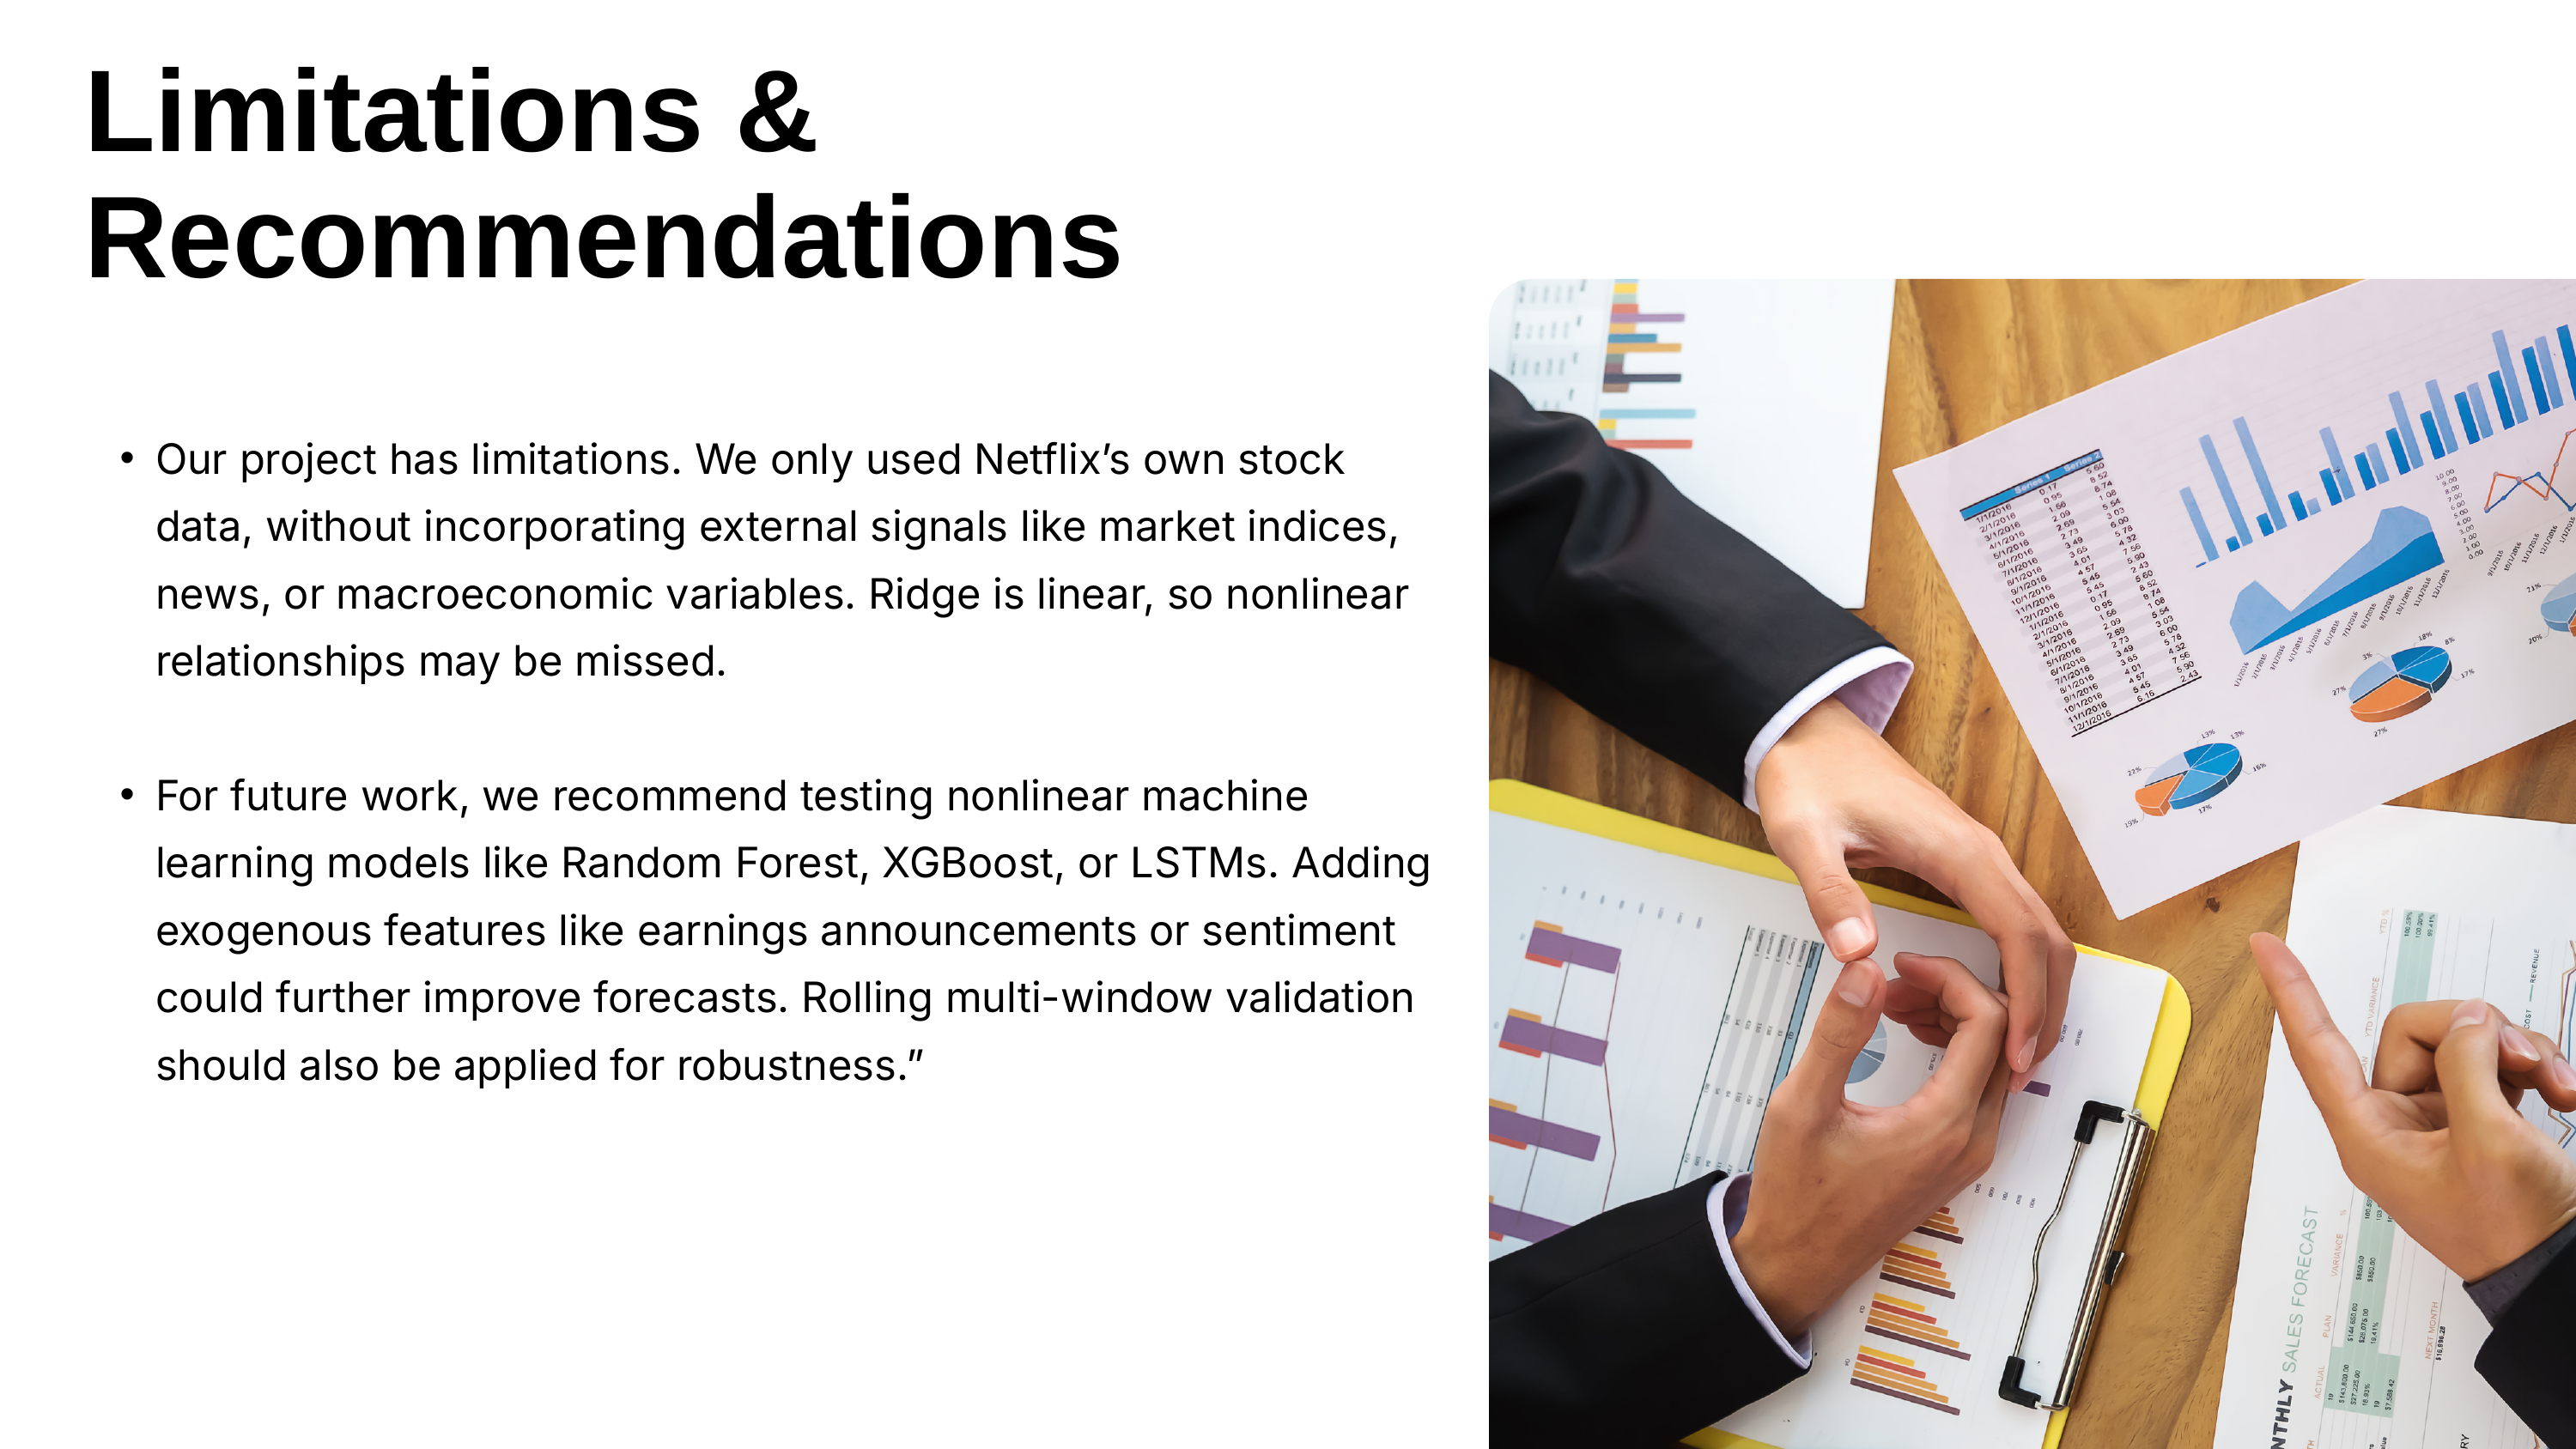

Limitations & Recommendations

Our project has limitations. We only used Netflix’s own stock data, without incorporating external signals like market indices, news, or macroeconomic variables. Ridge is linear, so nonlinear relationships may be missed.

For future work, we recommend testing nonlinear machine learning models like Random Forest, XGBoost, or LSTMs. Adding exogenous features like earnings announcements or sentiment could further improve forecasts. Rolling multi-window validation should also be applied for robustness.”